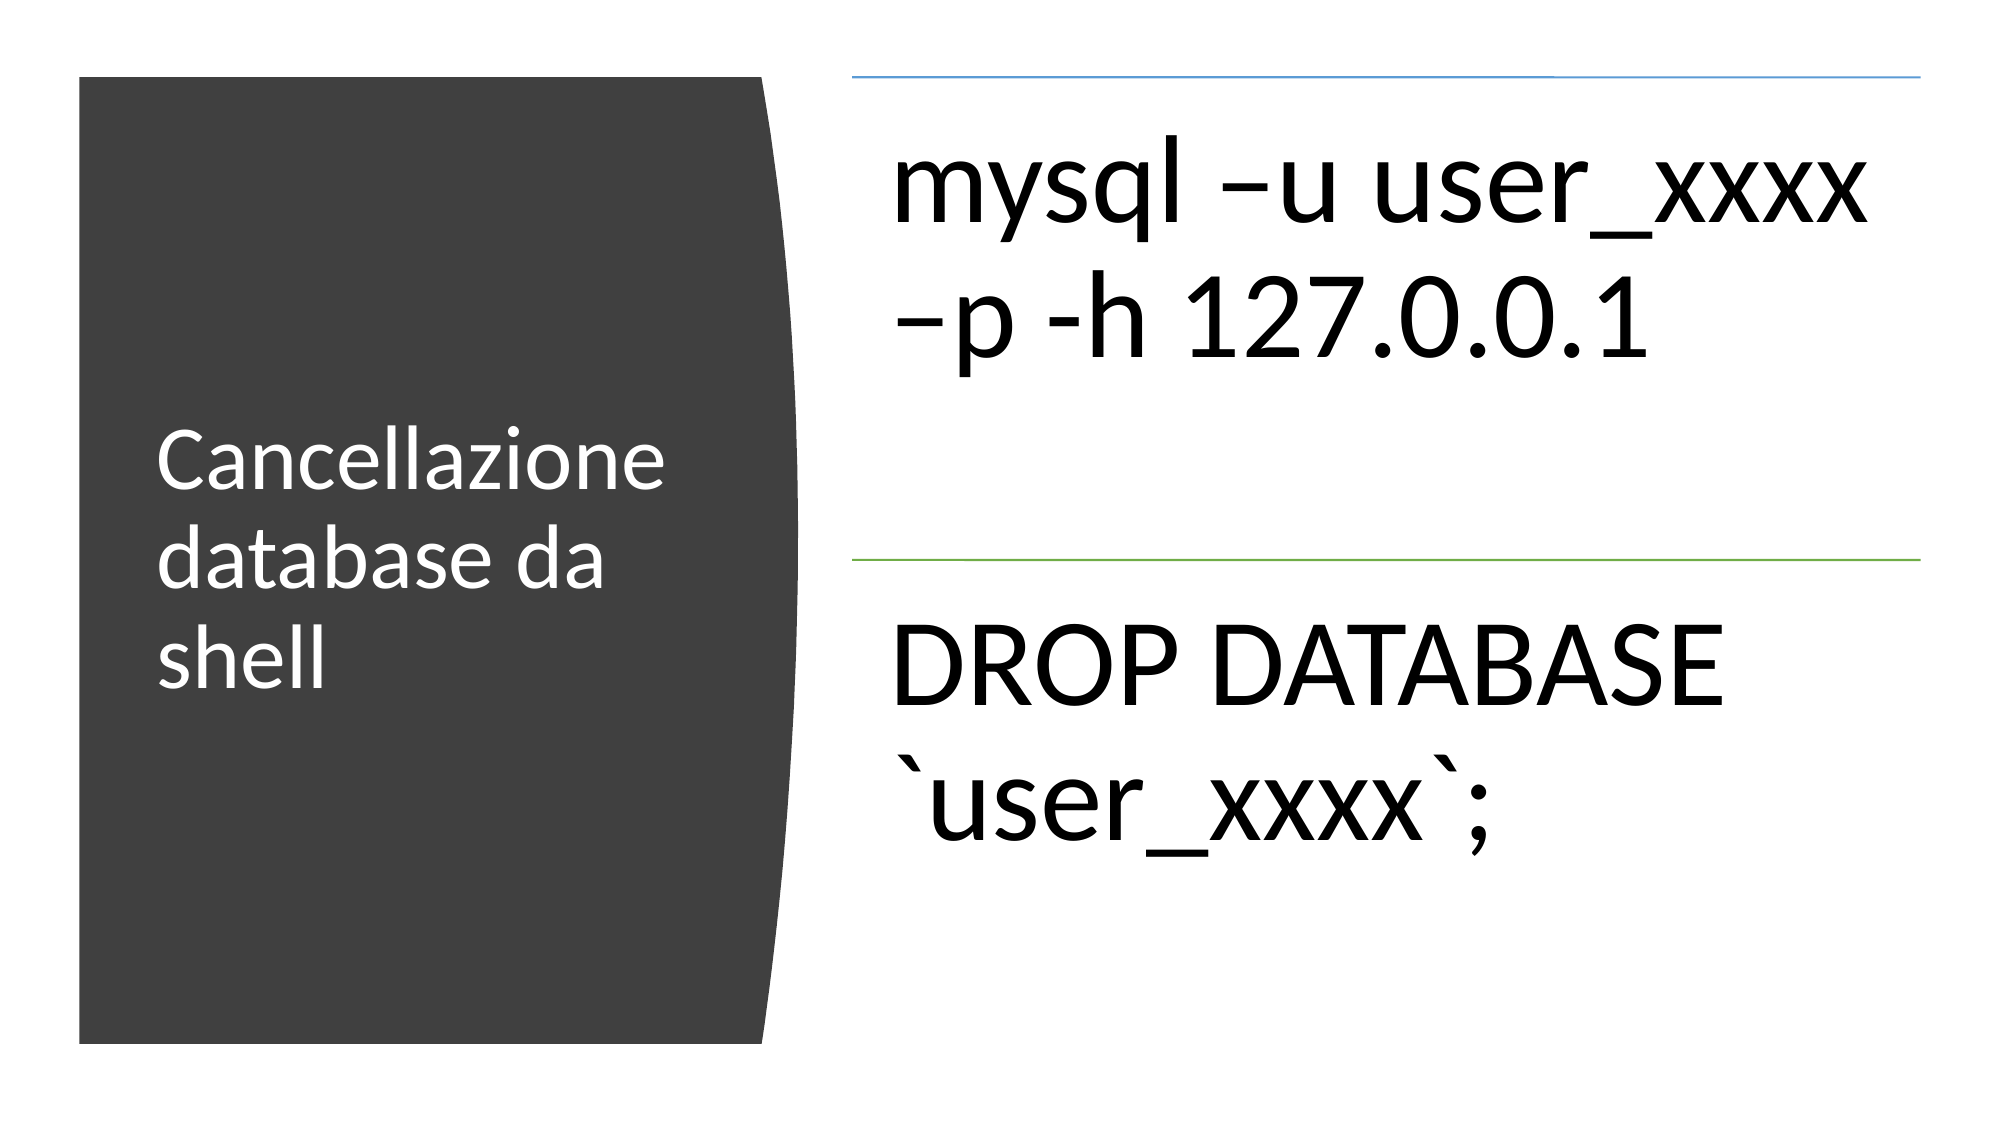

mysql –u user_xxxx –p -h 127.0.0.1
DROP DATABASE `user_xxxx`;

# Cancellazione database da shell